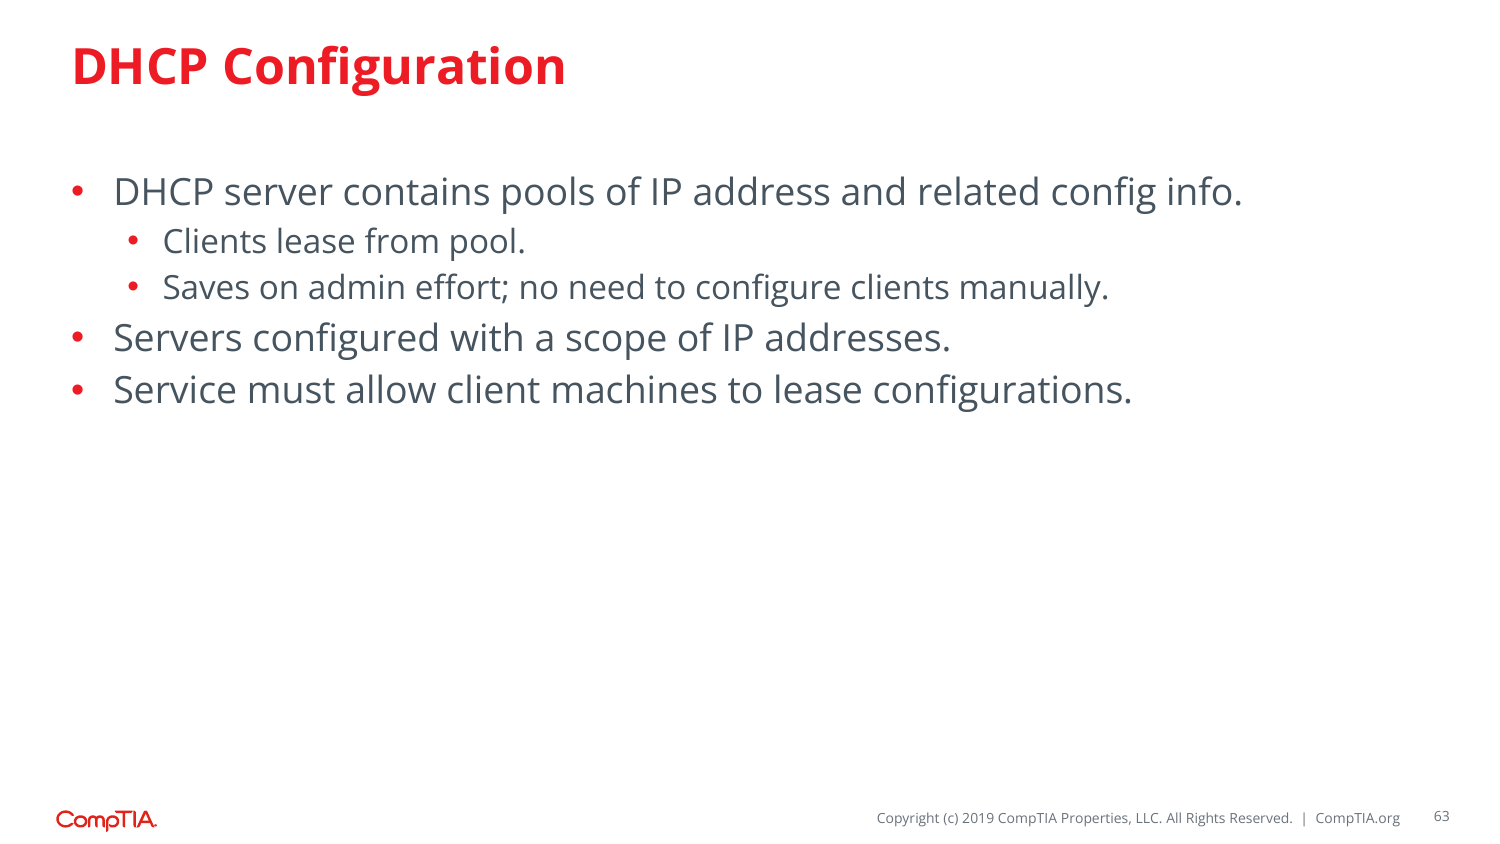

# DHCP Configuration
DHCP server contains pools of IP address and related config info.
Clients lease from pool.
Saves on admin effort; no need to configure clients manually.
Servers configured with a scope of IP addresses.
Service must allow client machines to lease configurations.
63